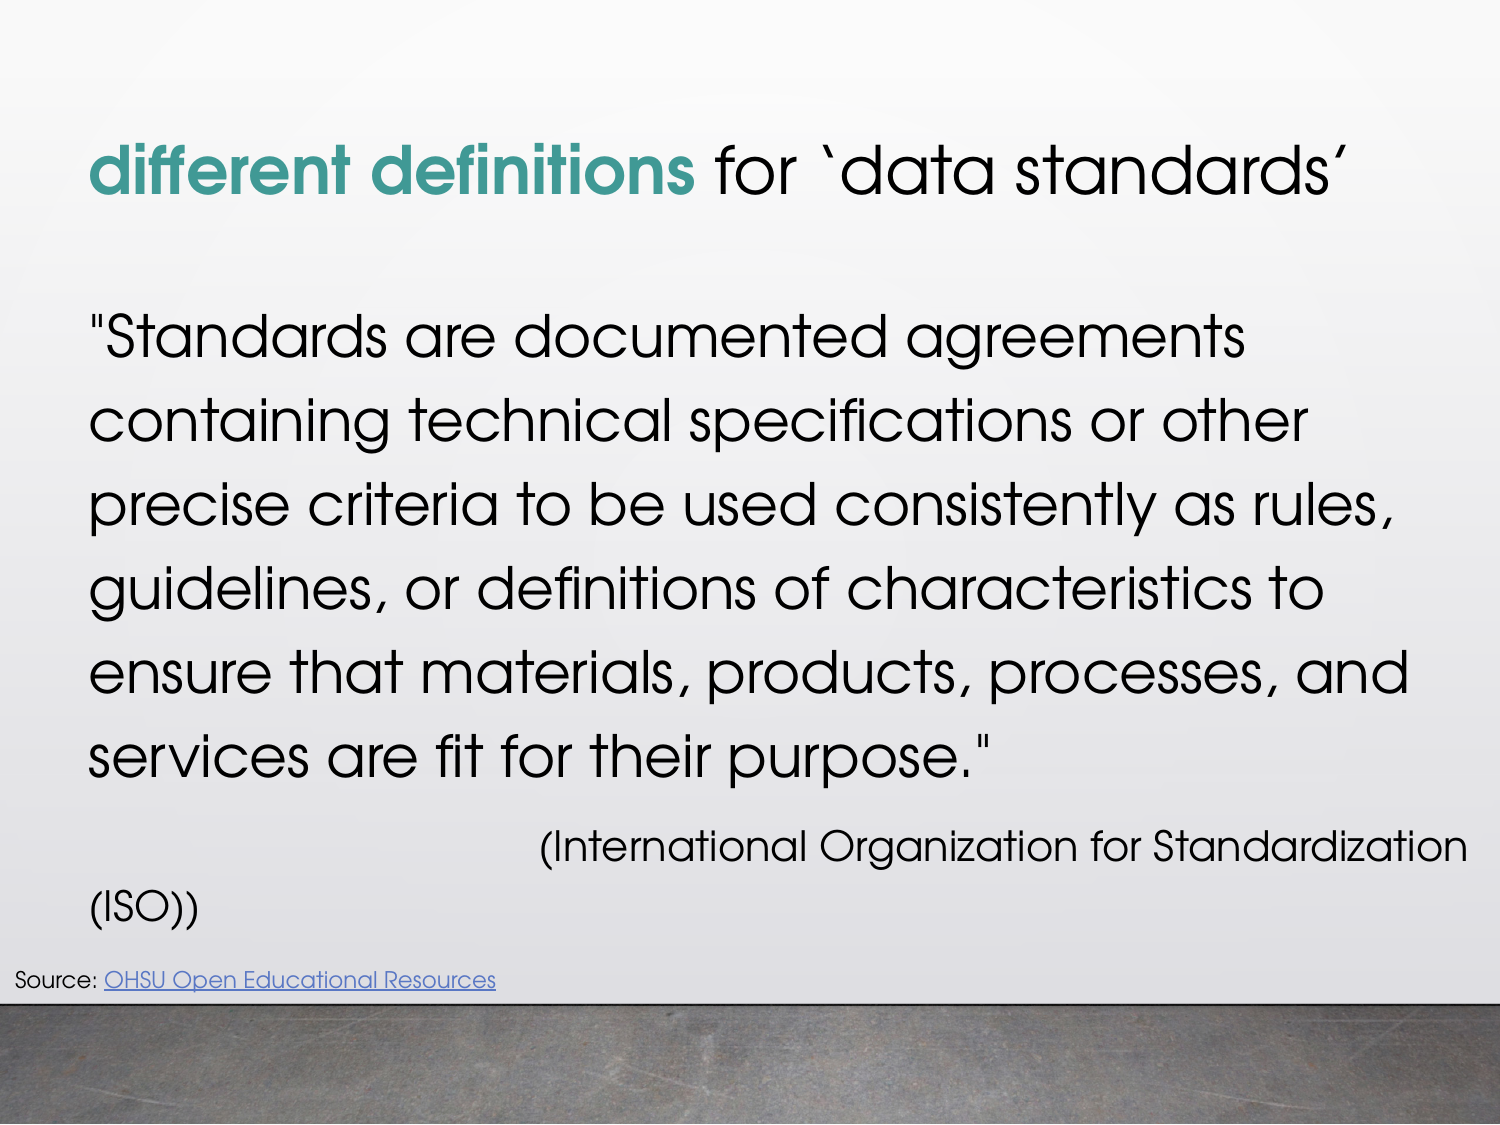

# different definitions for ‘data standards’
"Standards are documented agreements containing technical specifications or other precise criteria to be used consistently as rules, guidelines, or definitions of characteristics to ensure that materials, products, processes, and services are fit for their purpose."
			(International Organization for Standardization (ISO))

Source: OHSU Open Educational Resources